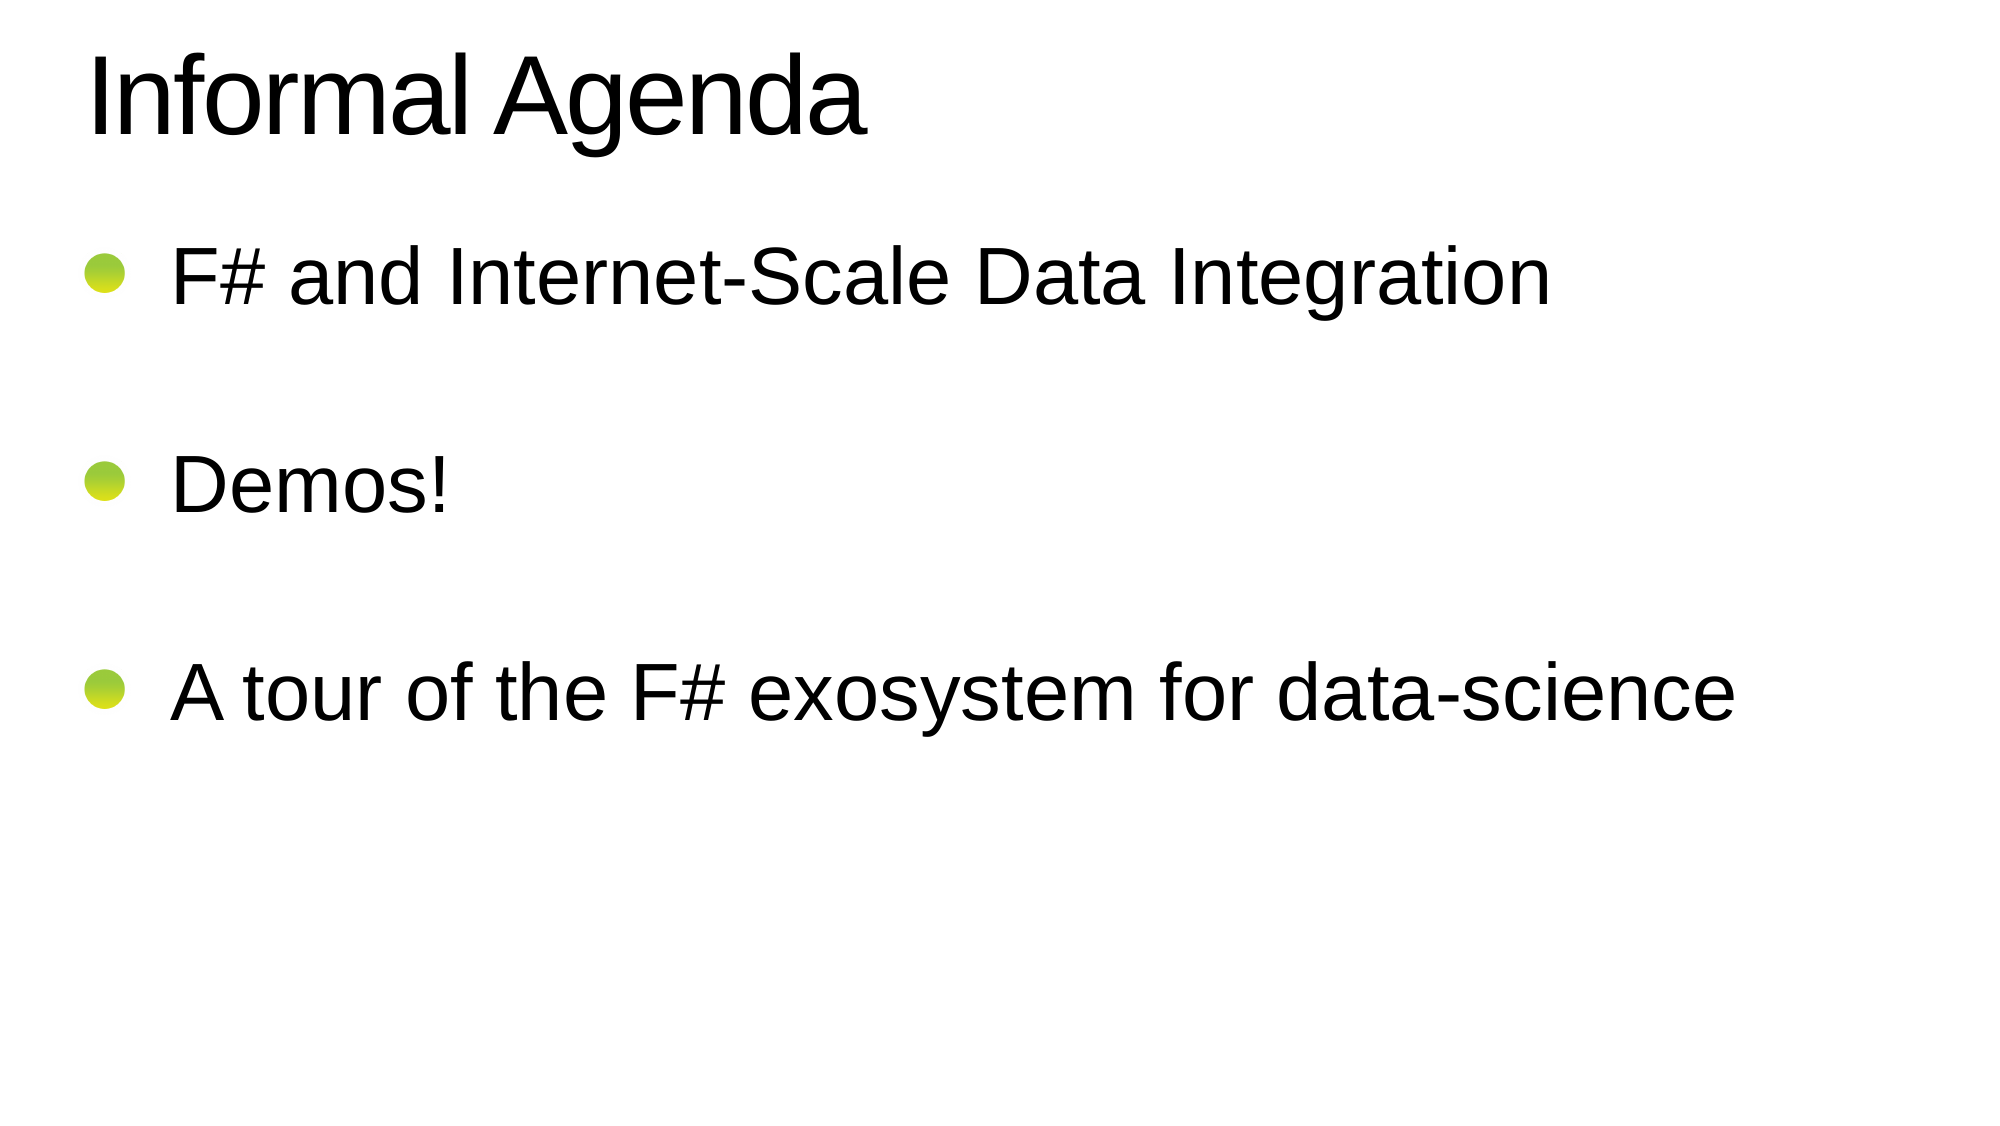

# Informal Agenda
F# and Internet-Scale Data Integration

Demos!

A tour of the F# exosystem for data-science